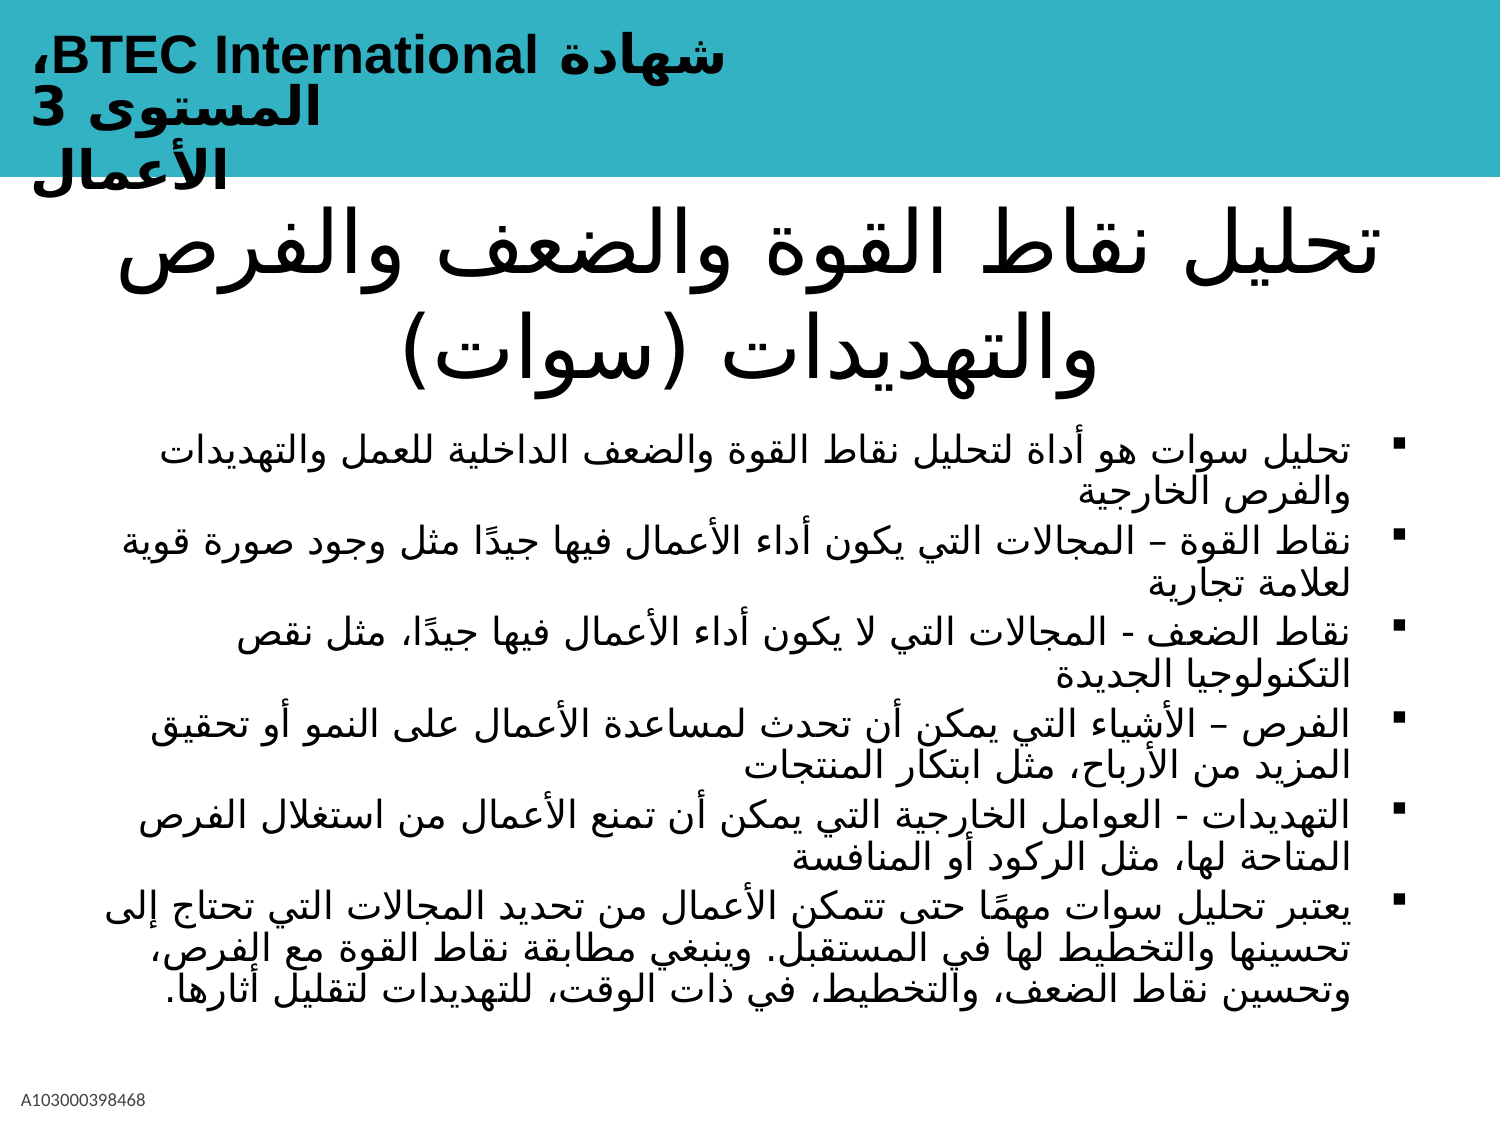

# تحليل نقاط القوة والضعف والفرص والتهديدات (سوات)
تحليل سوات هو أداة لتحليل نقاط القوة والضعف الداخلية للعمل والتهديدات والفرص الخارجية
نقاط القوة – المجالات التي يكون أداء الأعمال فيها جيدًا مثل وجود صورة قوية لعلامة تجارية
نقاط الضعف - المجالات التي لا يكون أداء الأعمال فيها جيدًا، مثل نقص التكنولوجيا الجديدة
الفرص – الأشياء التي يمكن أن تحدث لمساعدة الأعمال على النمو أو تحقيق المزيد من الأرباح، مثل ابتكار المنتجات
التهديدات - العوامل الخارجية التي يمكن أن تمنع الأعمال من استغلال الفرص المتاحة لها، مثل الركود أو المنافسة
يعتبر تحليل سوات مهمًا حتى تتمكن الأعمال من تحديد المجالات التي تحتاج إلى تحسينها والتخطيط لها في المستقبل. وينبغي مطابقة نقاط القوة مع الفرص، وتحسين نقاط الضعف، والتخطيط، في ذات الوقت، للتهديدات لتقليل أثارها.
A103000398468